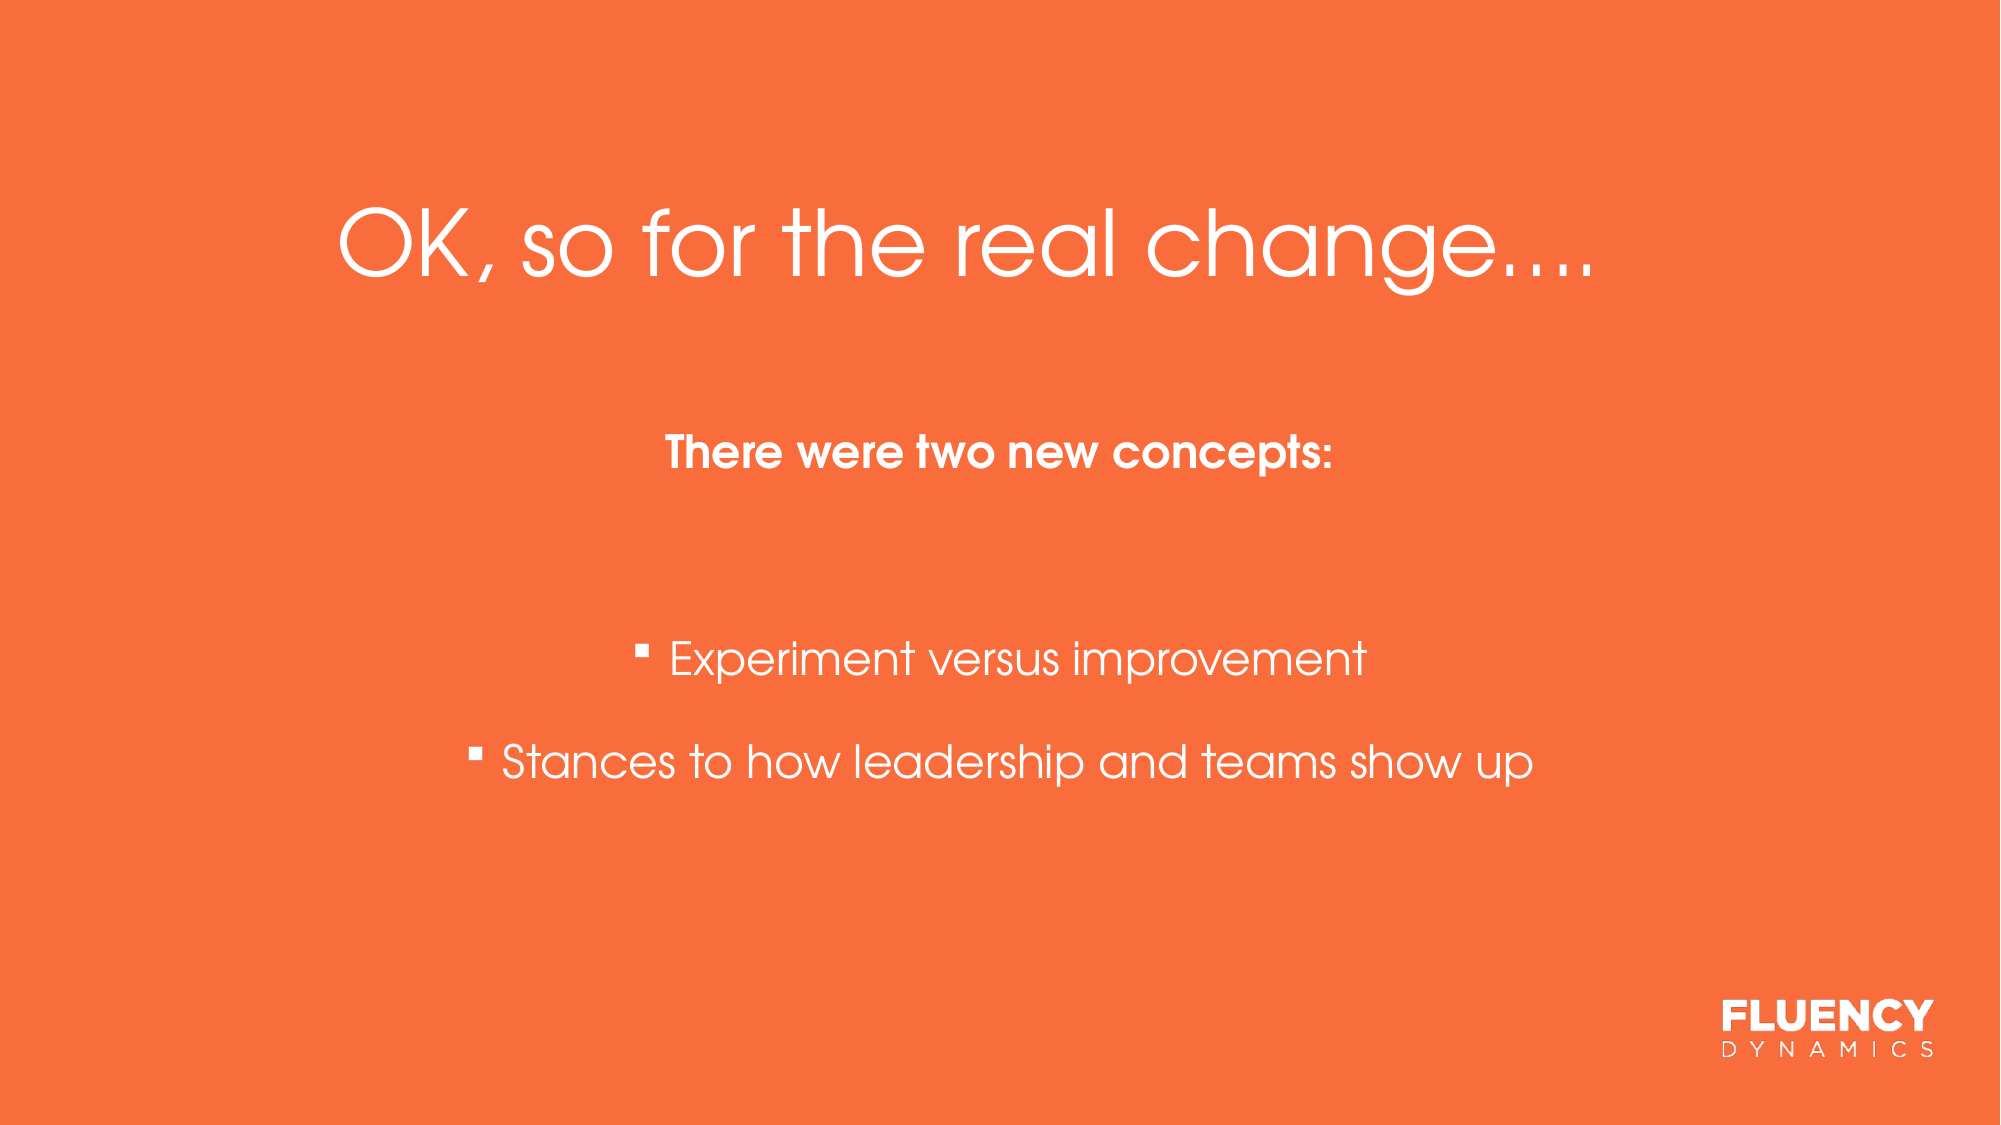

OK, so for the real change….
There were two new concepts:

Experiment versus improvement
Stances to how leadership and teams show up